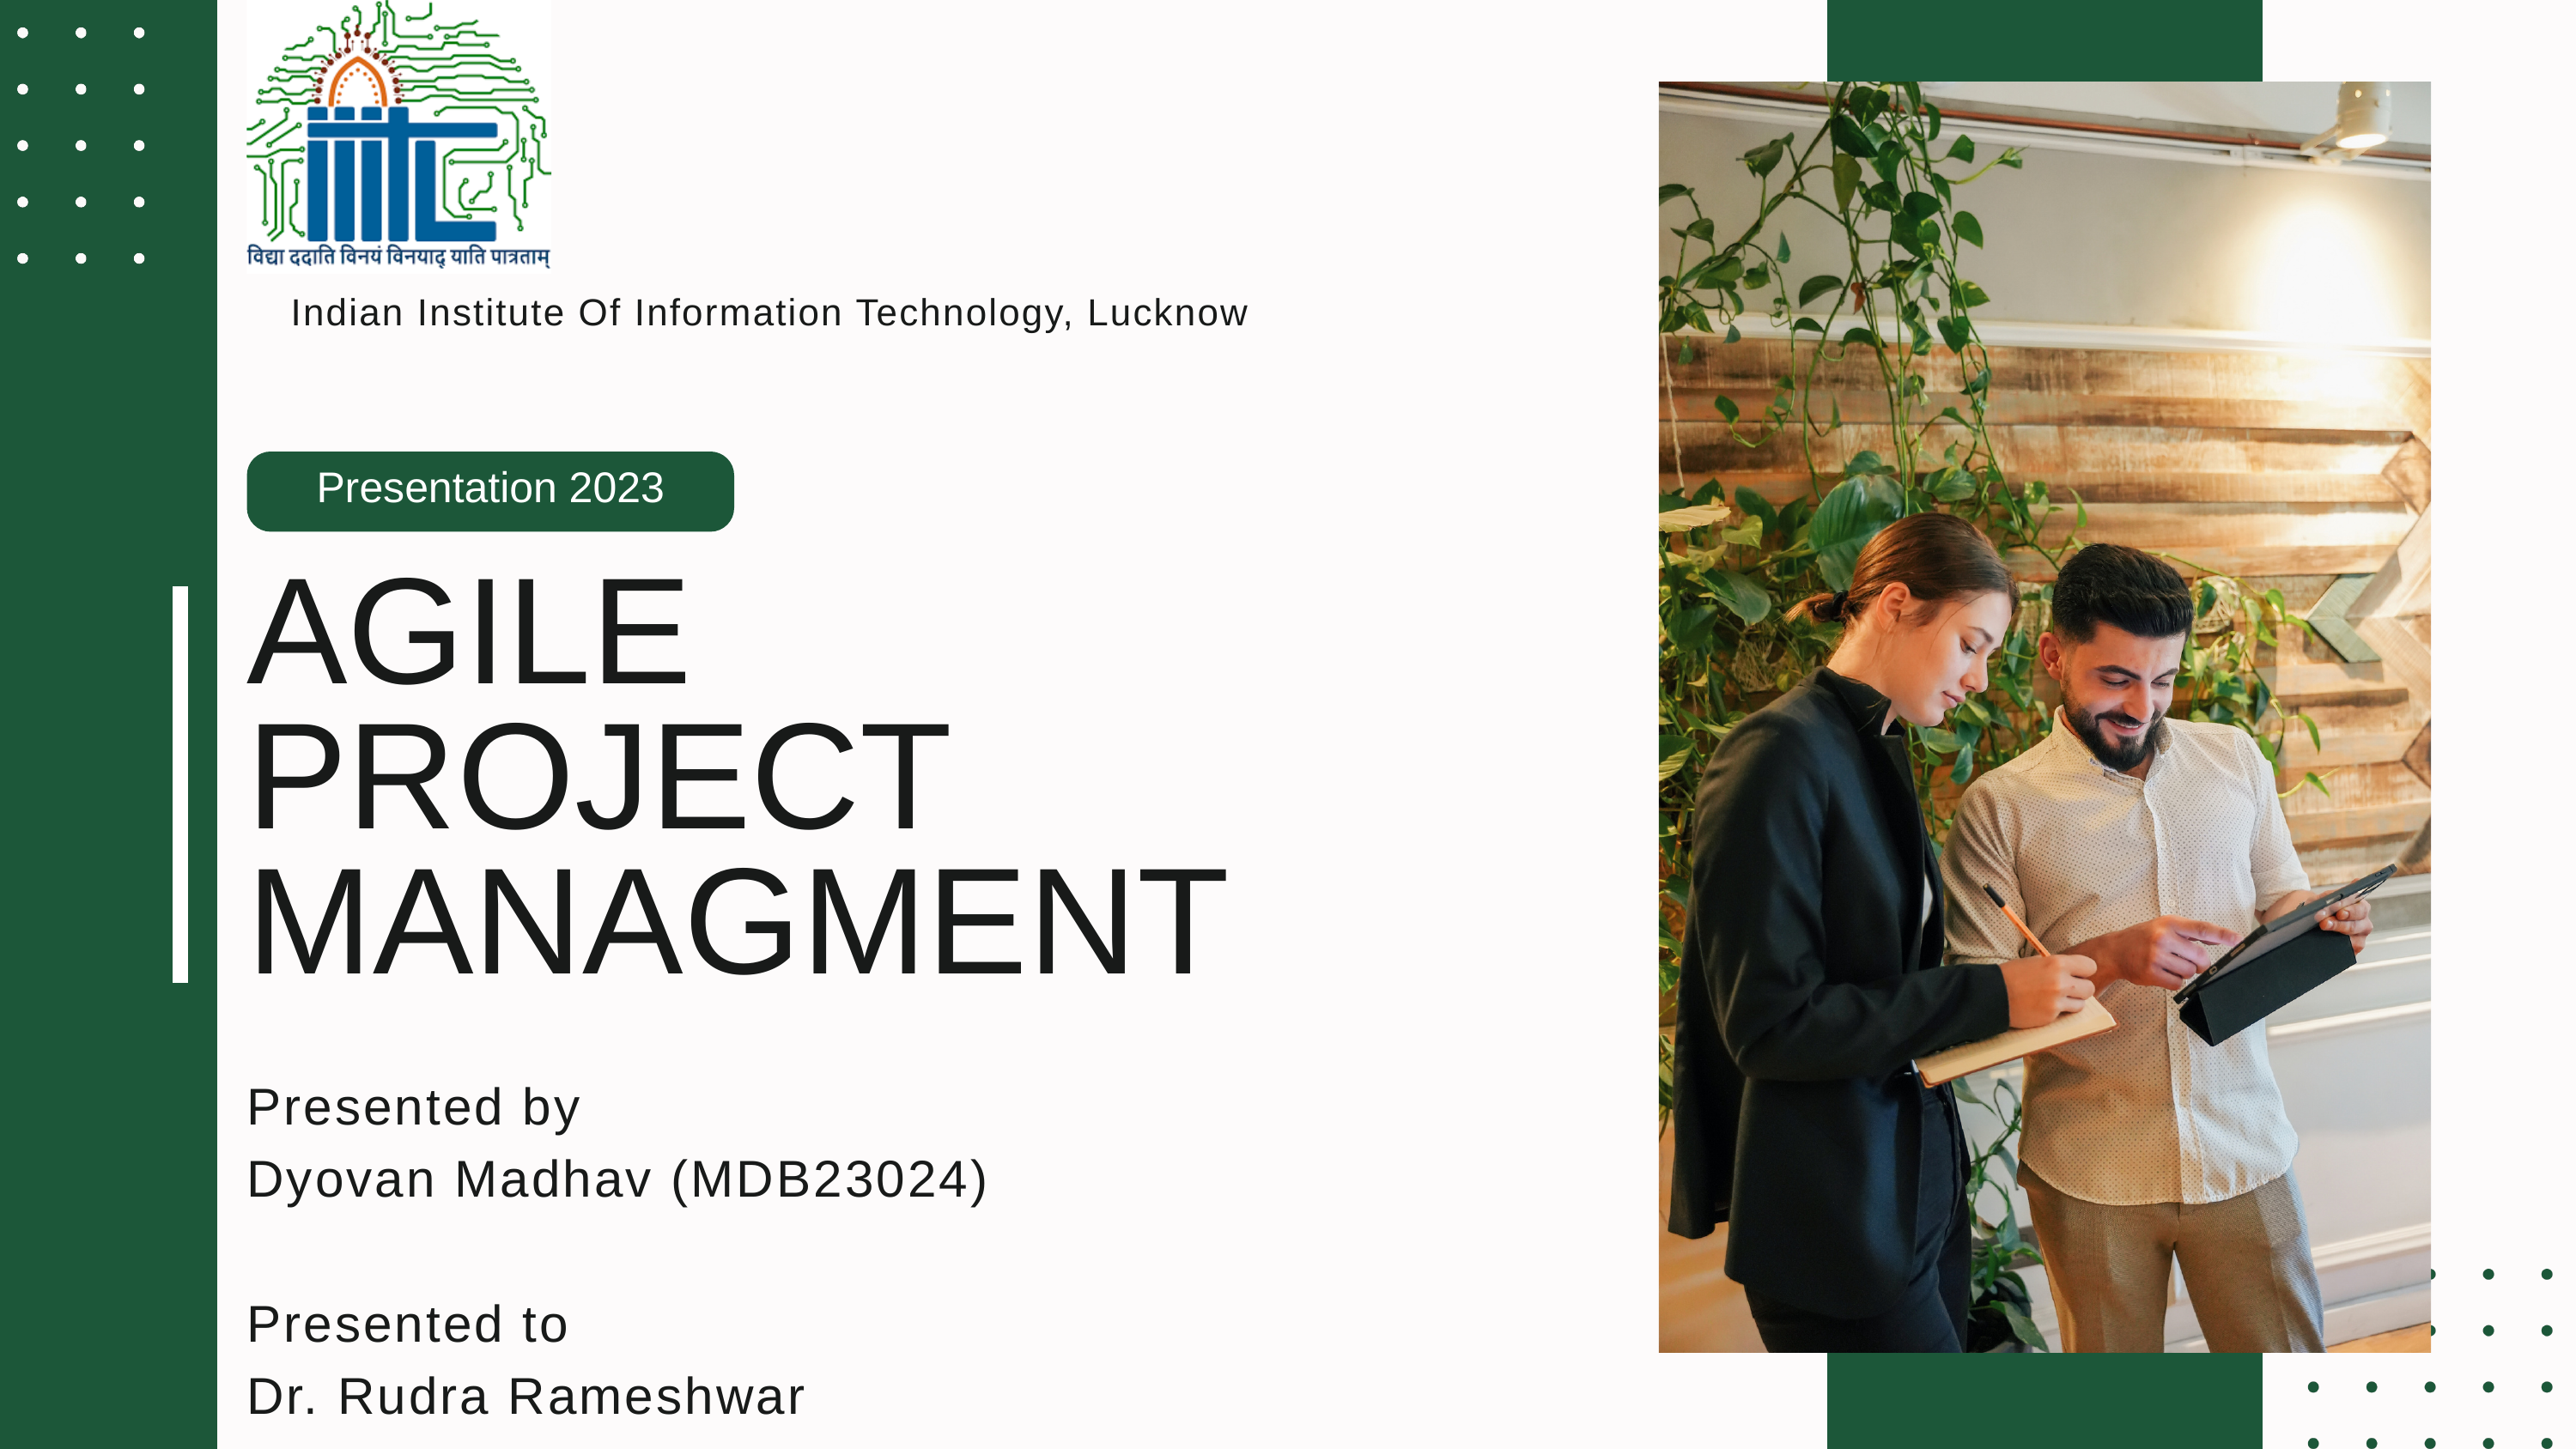

Indian Institute Of Information Technology, Lucknow

Presentation 2023
AGILE PROJECT MANAGMENT

Presented by
Dyovan Madhav (MDB23024)

Presented to
Dr. Rudra Rameshwar